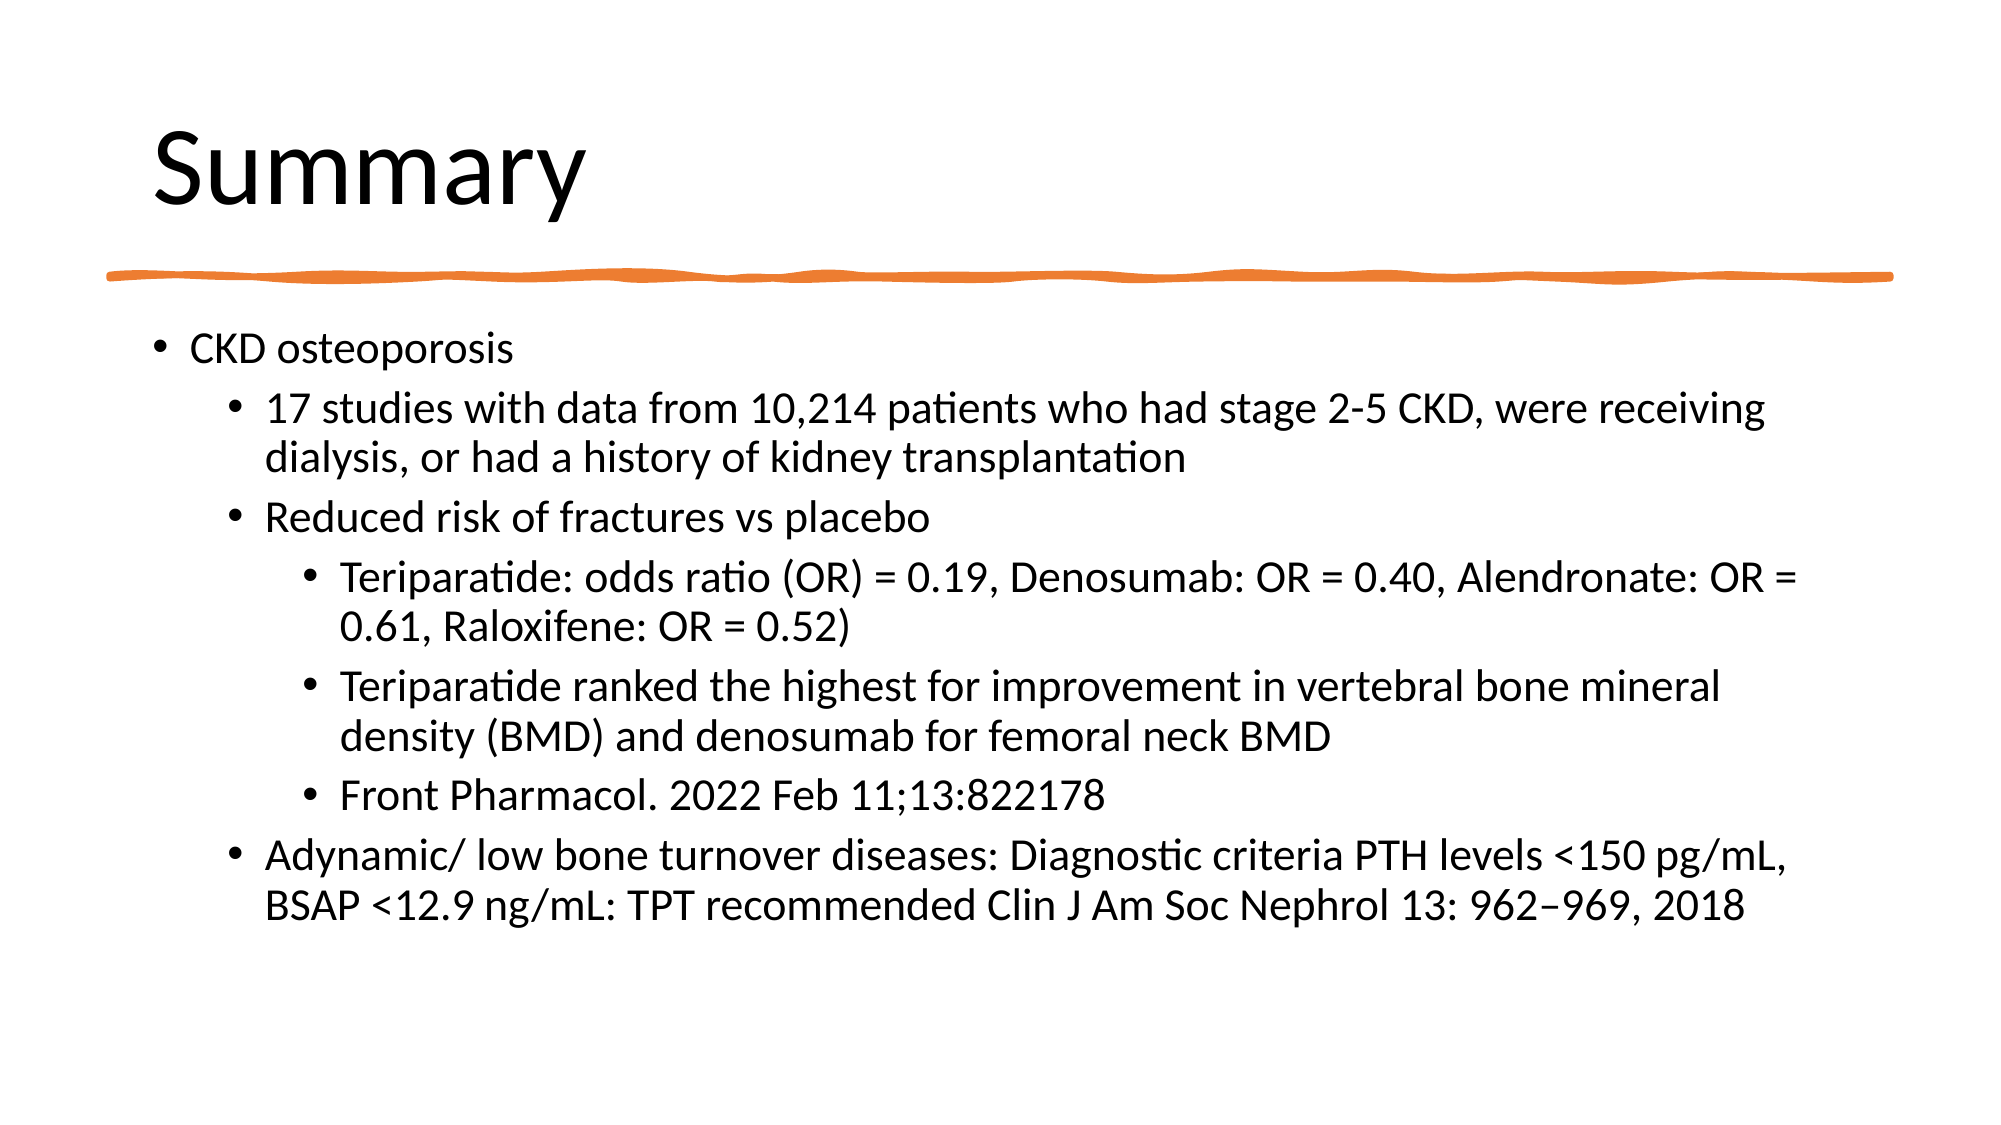

# Summary

CKD osteoporosis
17 studies with data from 10,214 patients who had stage 2-5 CKD, were receiving dialysis, or had a history of kidney transplantation
Reduced risk of fractures vs placebo
Teriparatide: odds ratio (OR) = 0.19, Denosumab: OR = 0.40, Alendronate: OR = 0.61, Raloxifene: OR = 0.52)
Teriparatide ranked the highest for improvement in vertebral bone mineral density (BMD) and denosumab for femoral neck BMD
Front Pharmacol. 2022 Feb 11;13:822178
Adynamic/ low bone turnover diseases: Diagnostic criteria PTH levels <150 pg/mL, BSAP <12.9 ng/mL: TPT recommended Clin J Am Soc Nephrol 13: 962–969, 2018